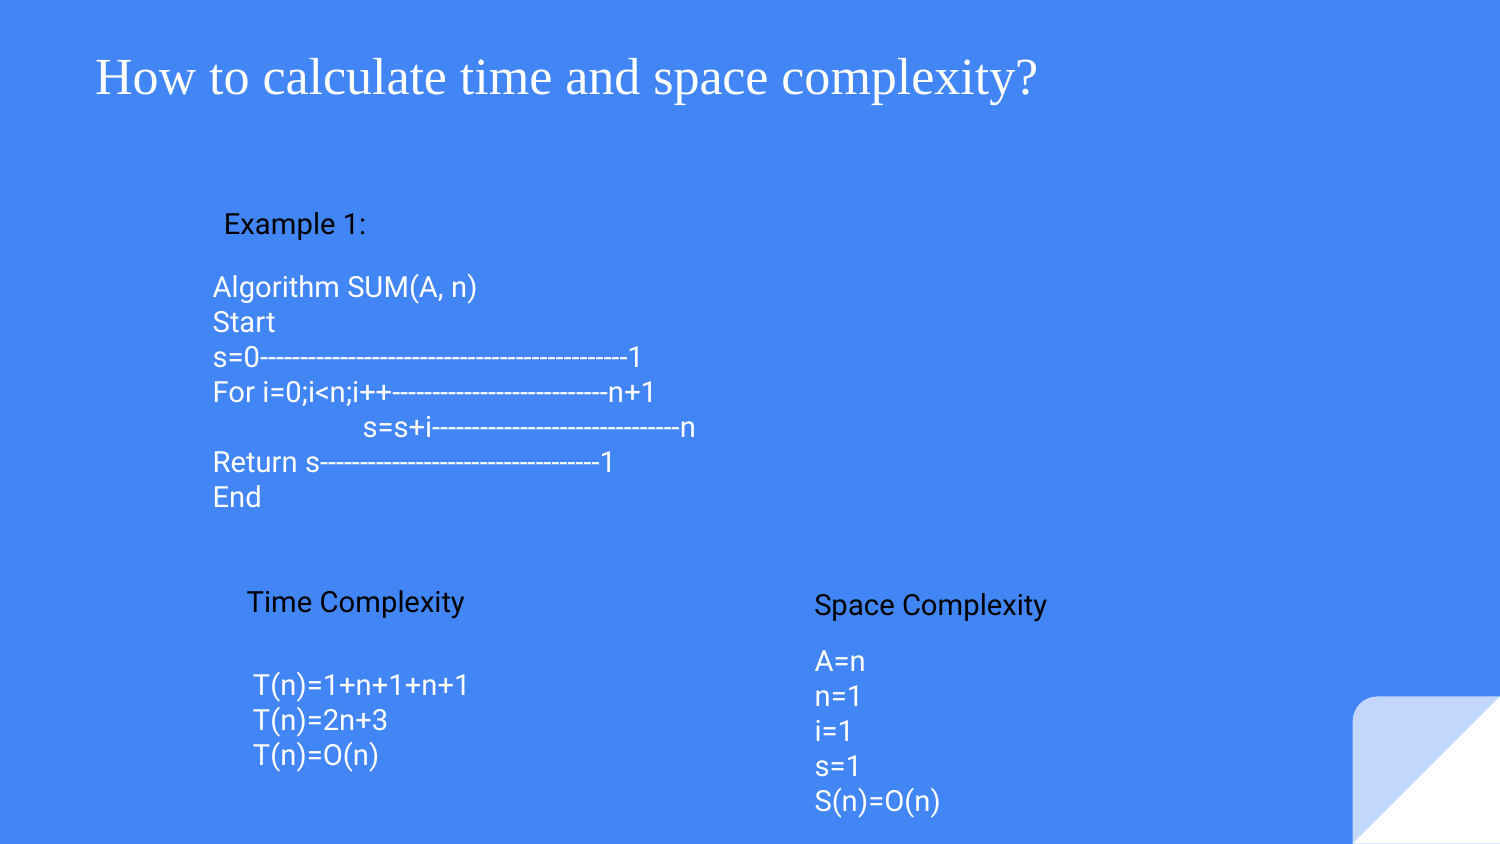

# How to calculate time and space complexity?
Example 1:
Algorithm SUM(A, n)
Start
s=0----------------------------------------------1
For i=0;i<n;i++---------------------------n+1
	s=s+i-------------------------------n
Return s-----------------------------------1
End
Time Complexity
Space Complexity
A=n
n=1
i=1
s=1
S(n)=O(n)
T(n)=1+n+1+n+1
T(n)=2n+3
T(n)=O(n)